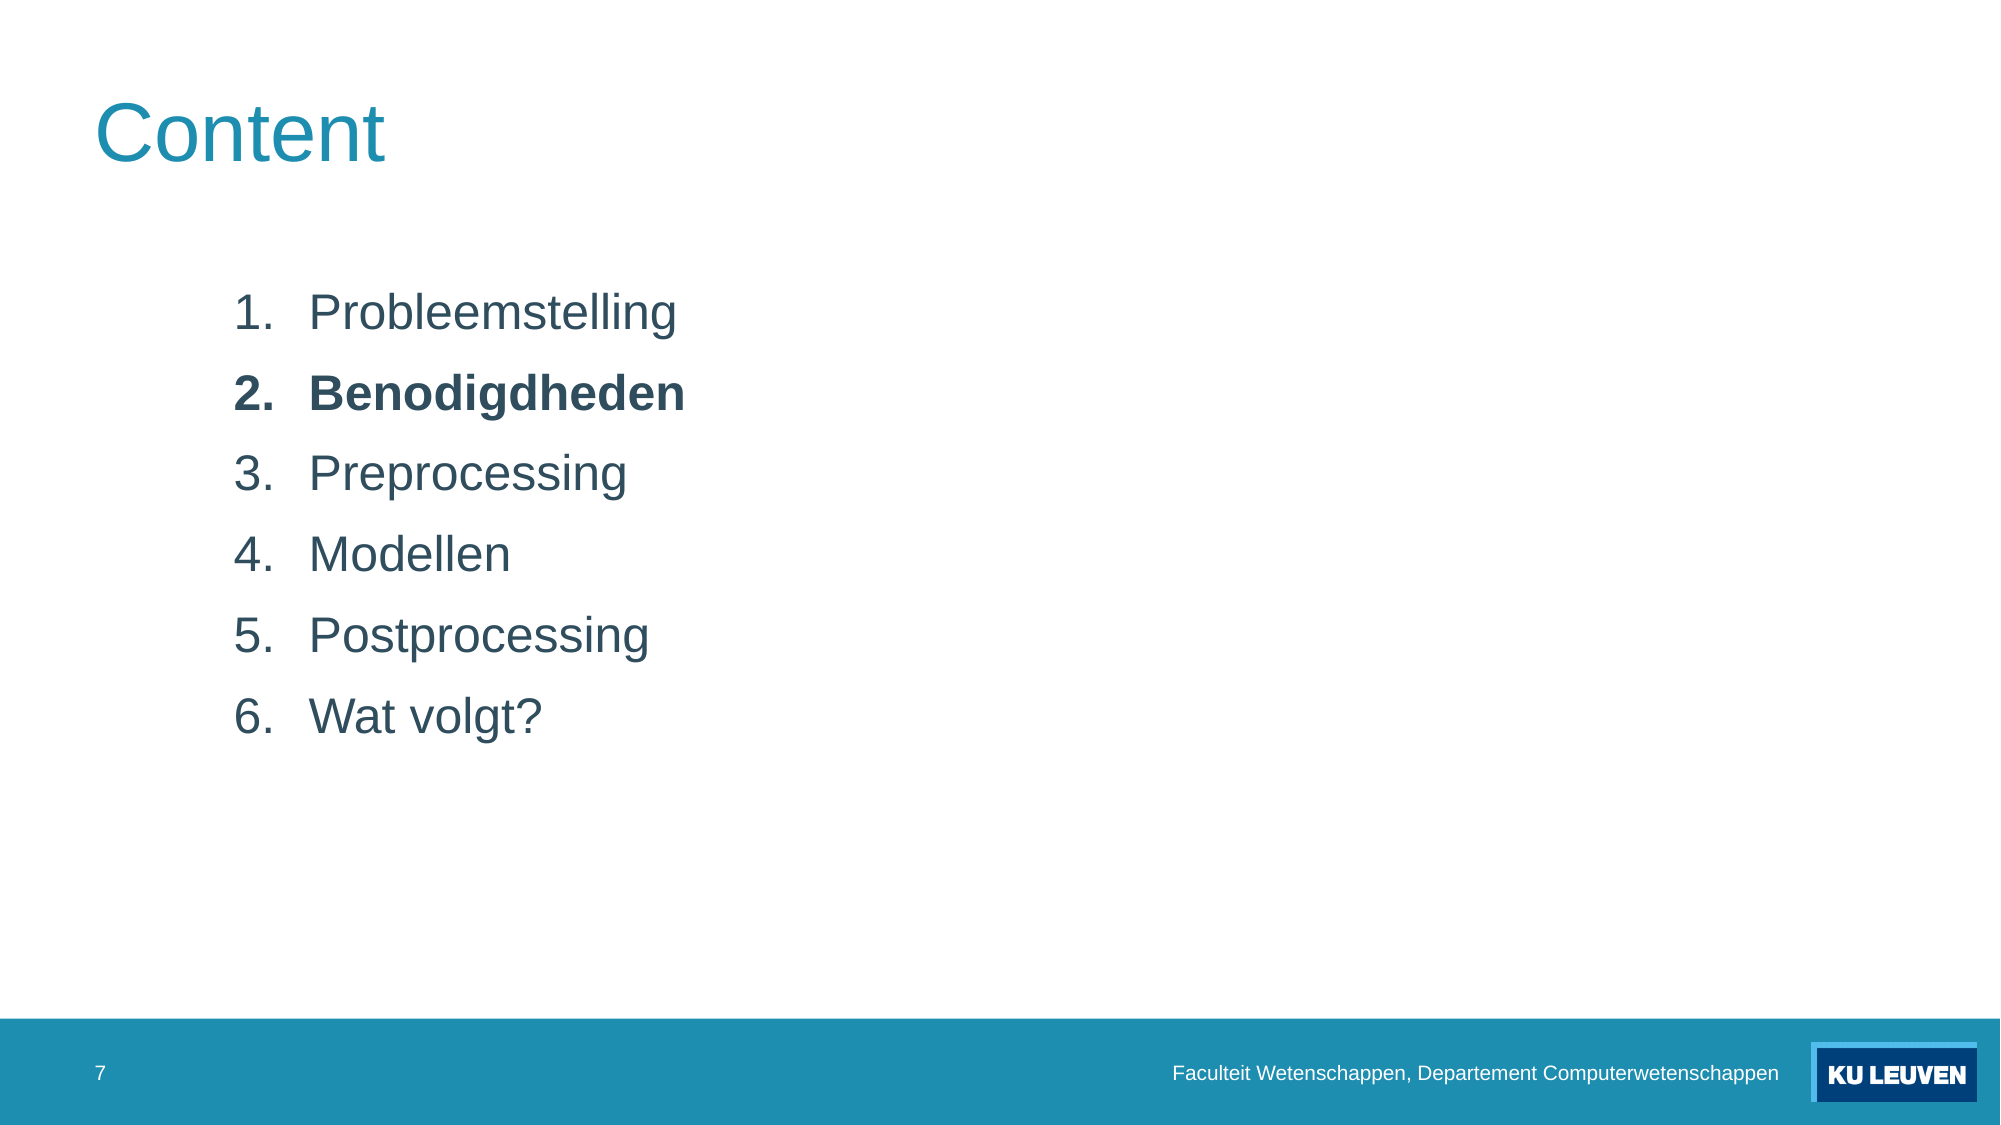

# Content
Probleemstelling
Benodigdheden
Preprocessing
Modellen
Postprocessing
Wat volgt?

7
Faculteit Wetenschappen, Departement Computerwetenschappen